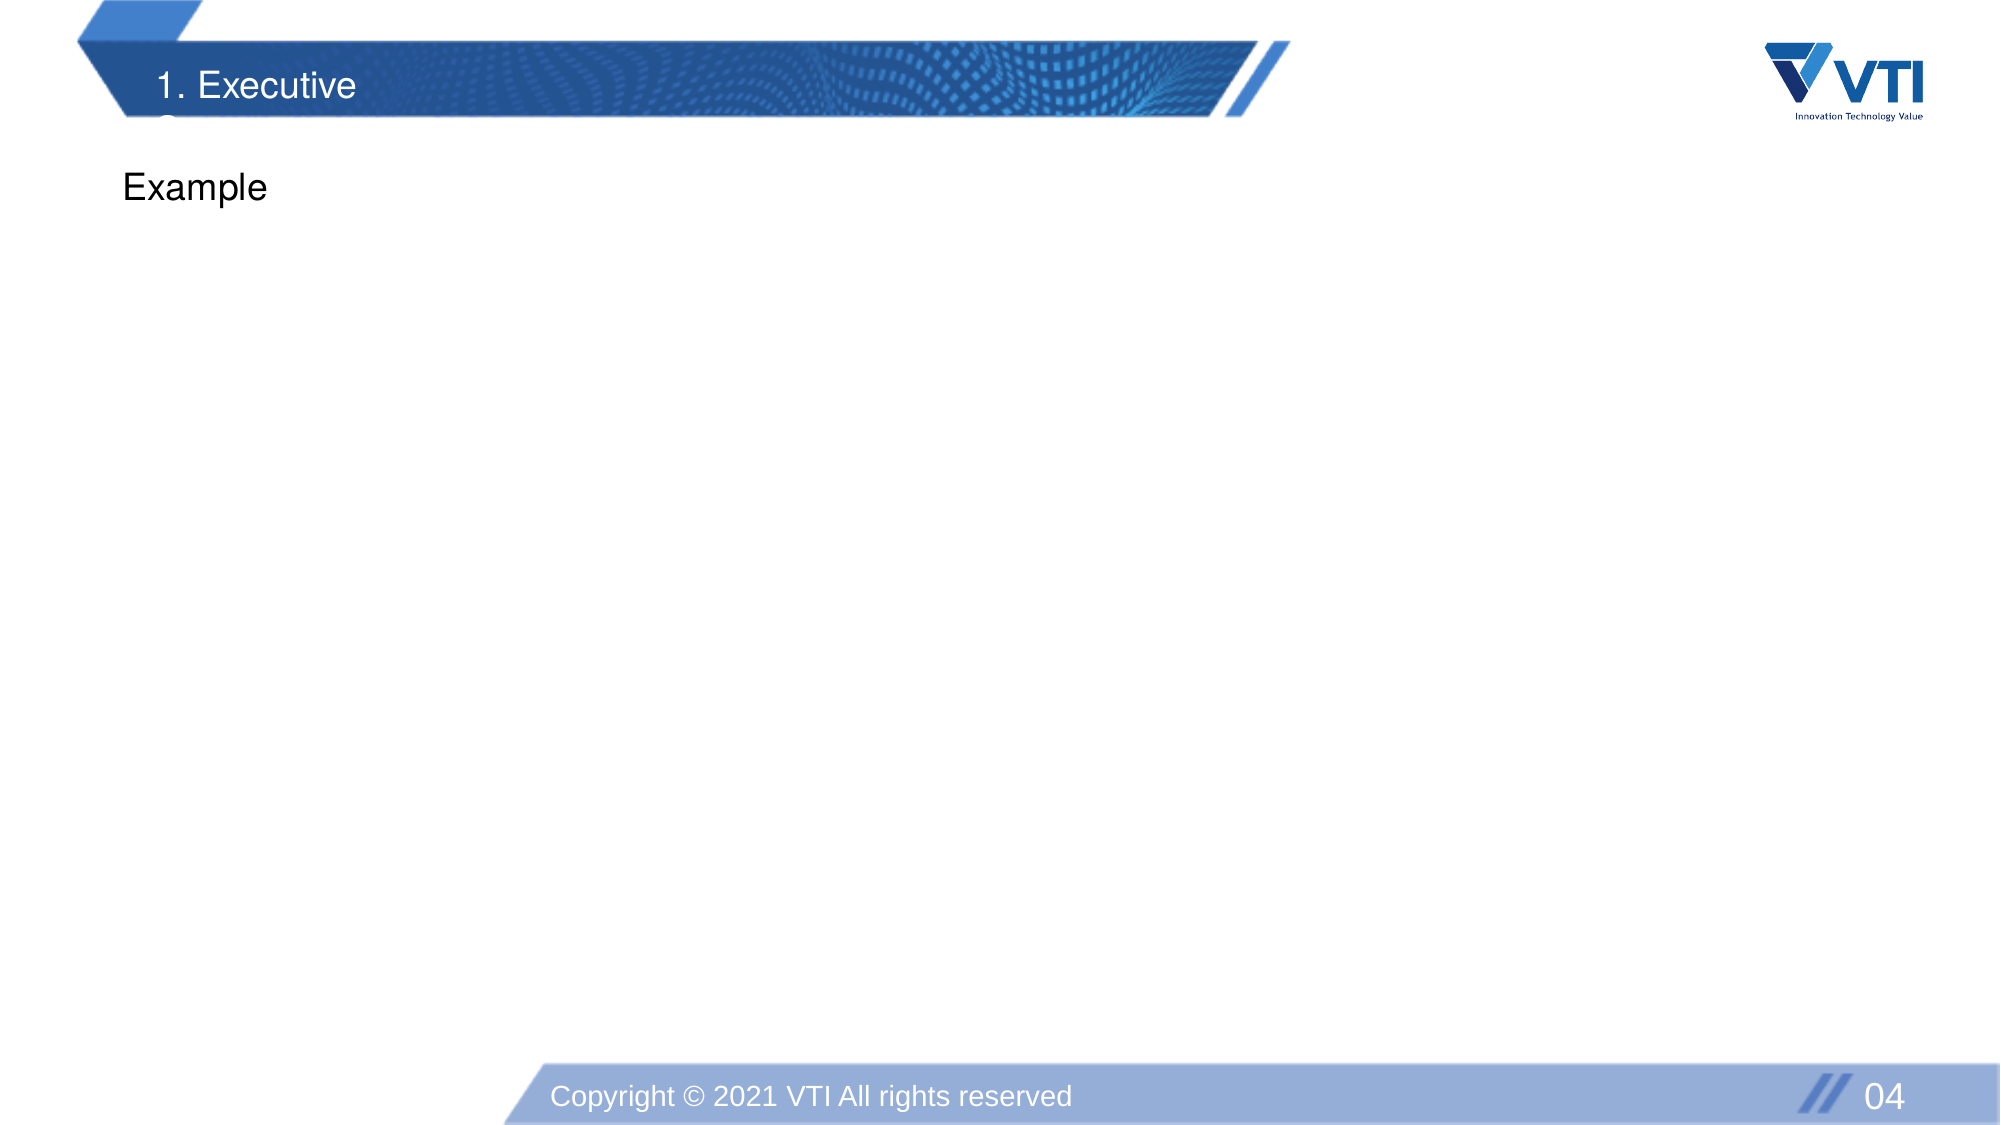

1. Executive Summary
Example
04
Copyright © 2021 VTI All rights reserved